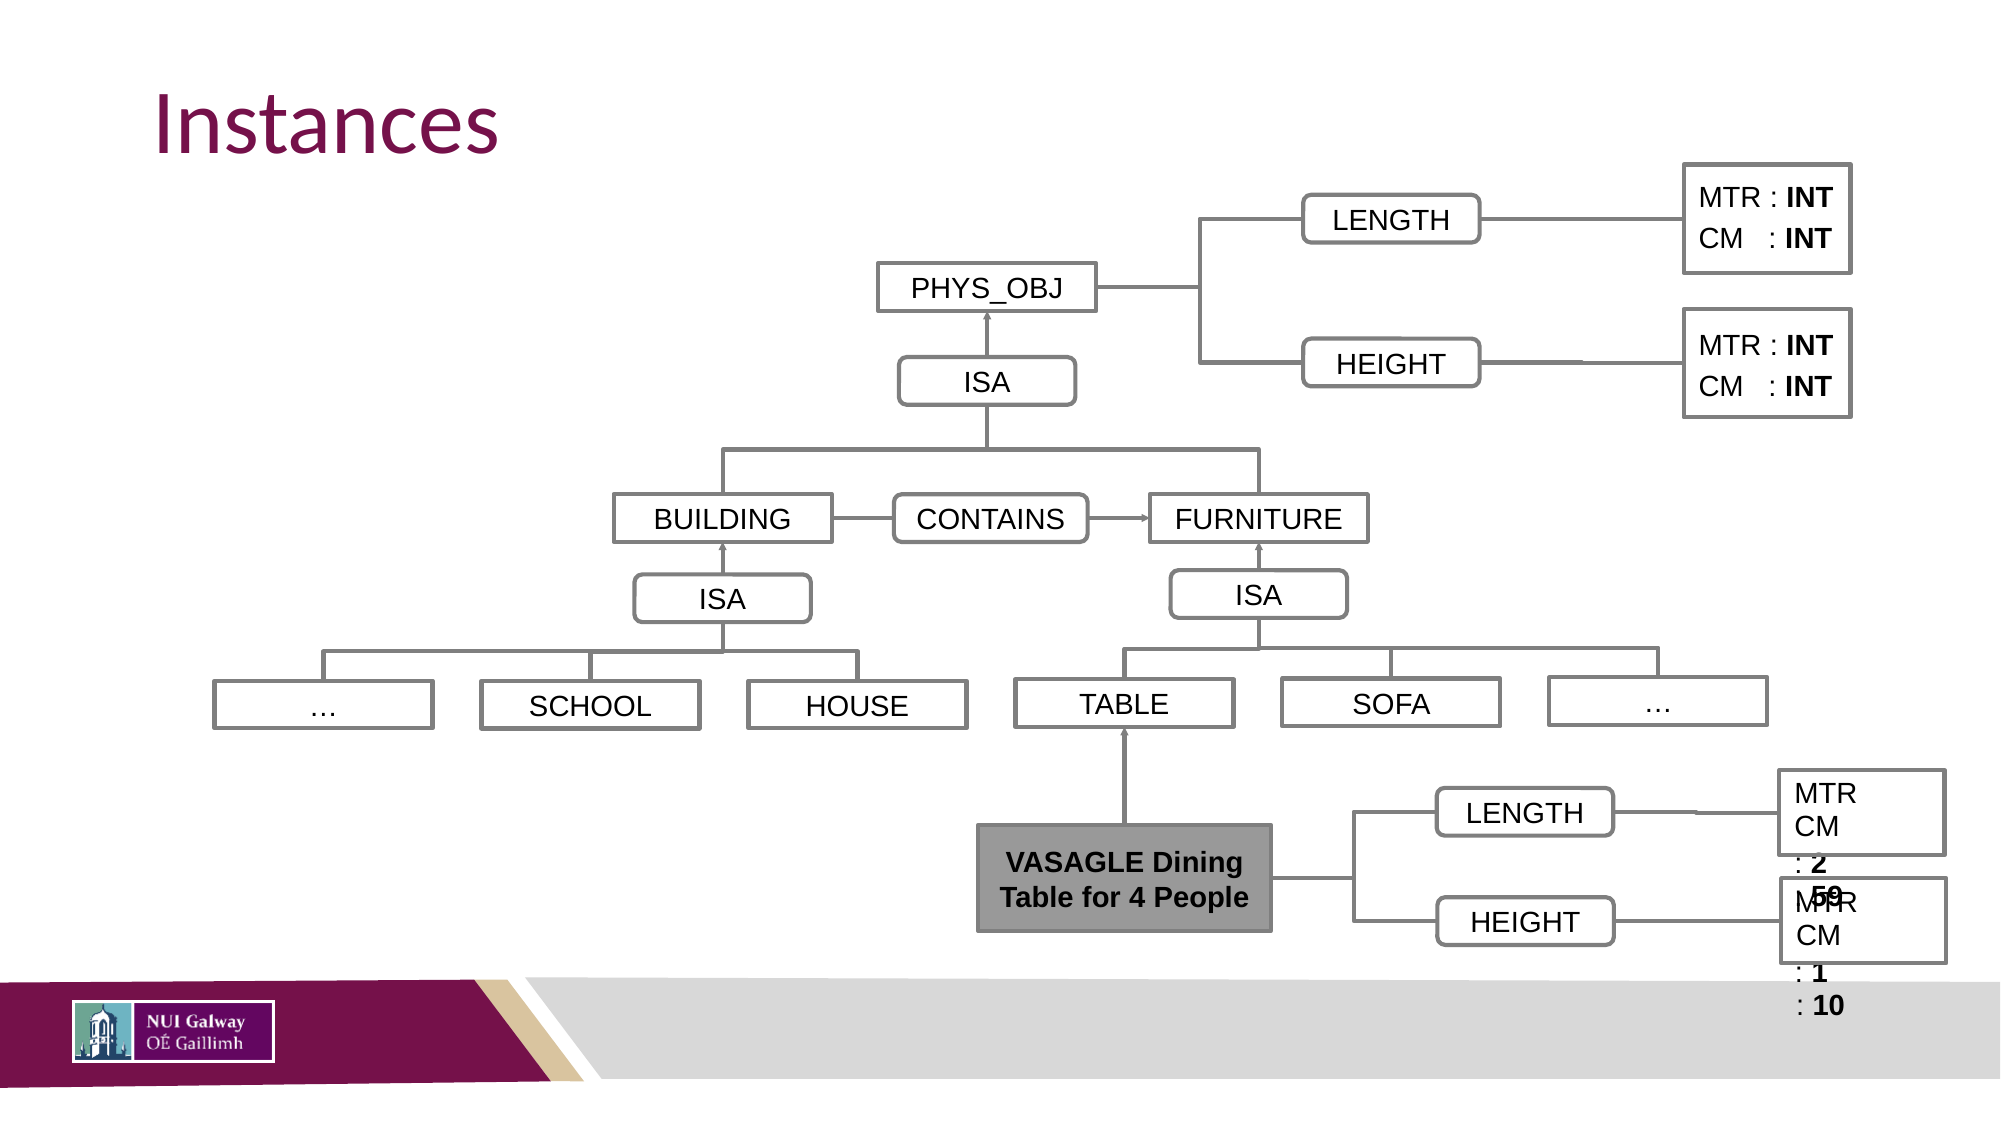

# Instances

MTR : INT
LENGTH
CM   : INT
PHYS_OBJ

MTR : INT
HEIGHT
ISA
CM   : INT
BUILDING
FURNITURE
CONTAINS
ISA
ISA
…
SOFA
TABLE
…
HOUSE
SCHOOL
MTR	: 2

LENGTH
CM	: 59
VASAGLE Dining Table for 4 People
MTR	: 1

HEIGHT
CM	: 10